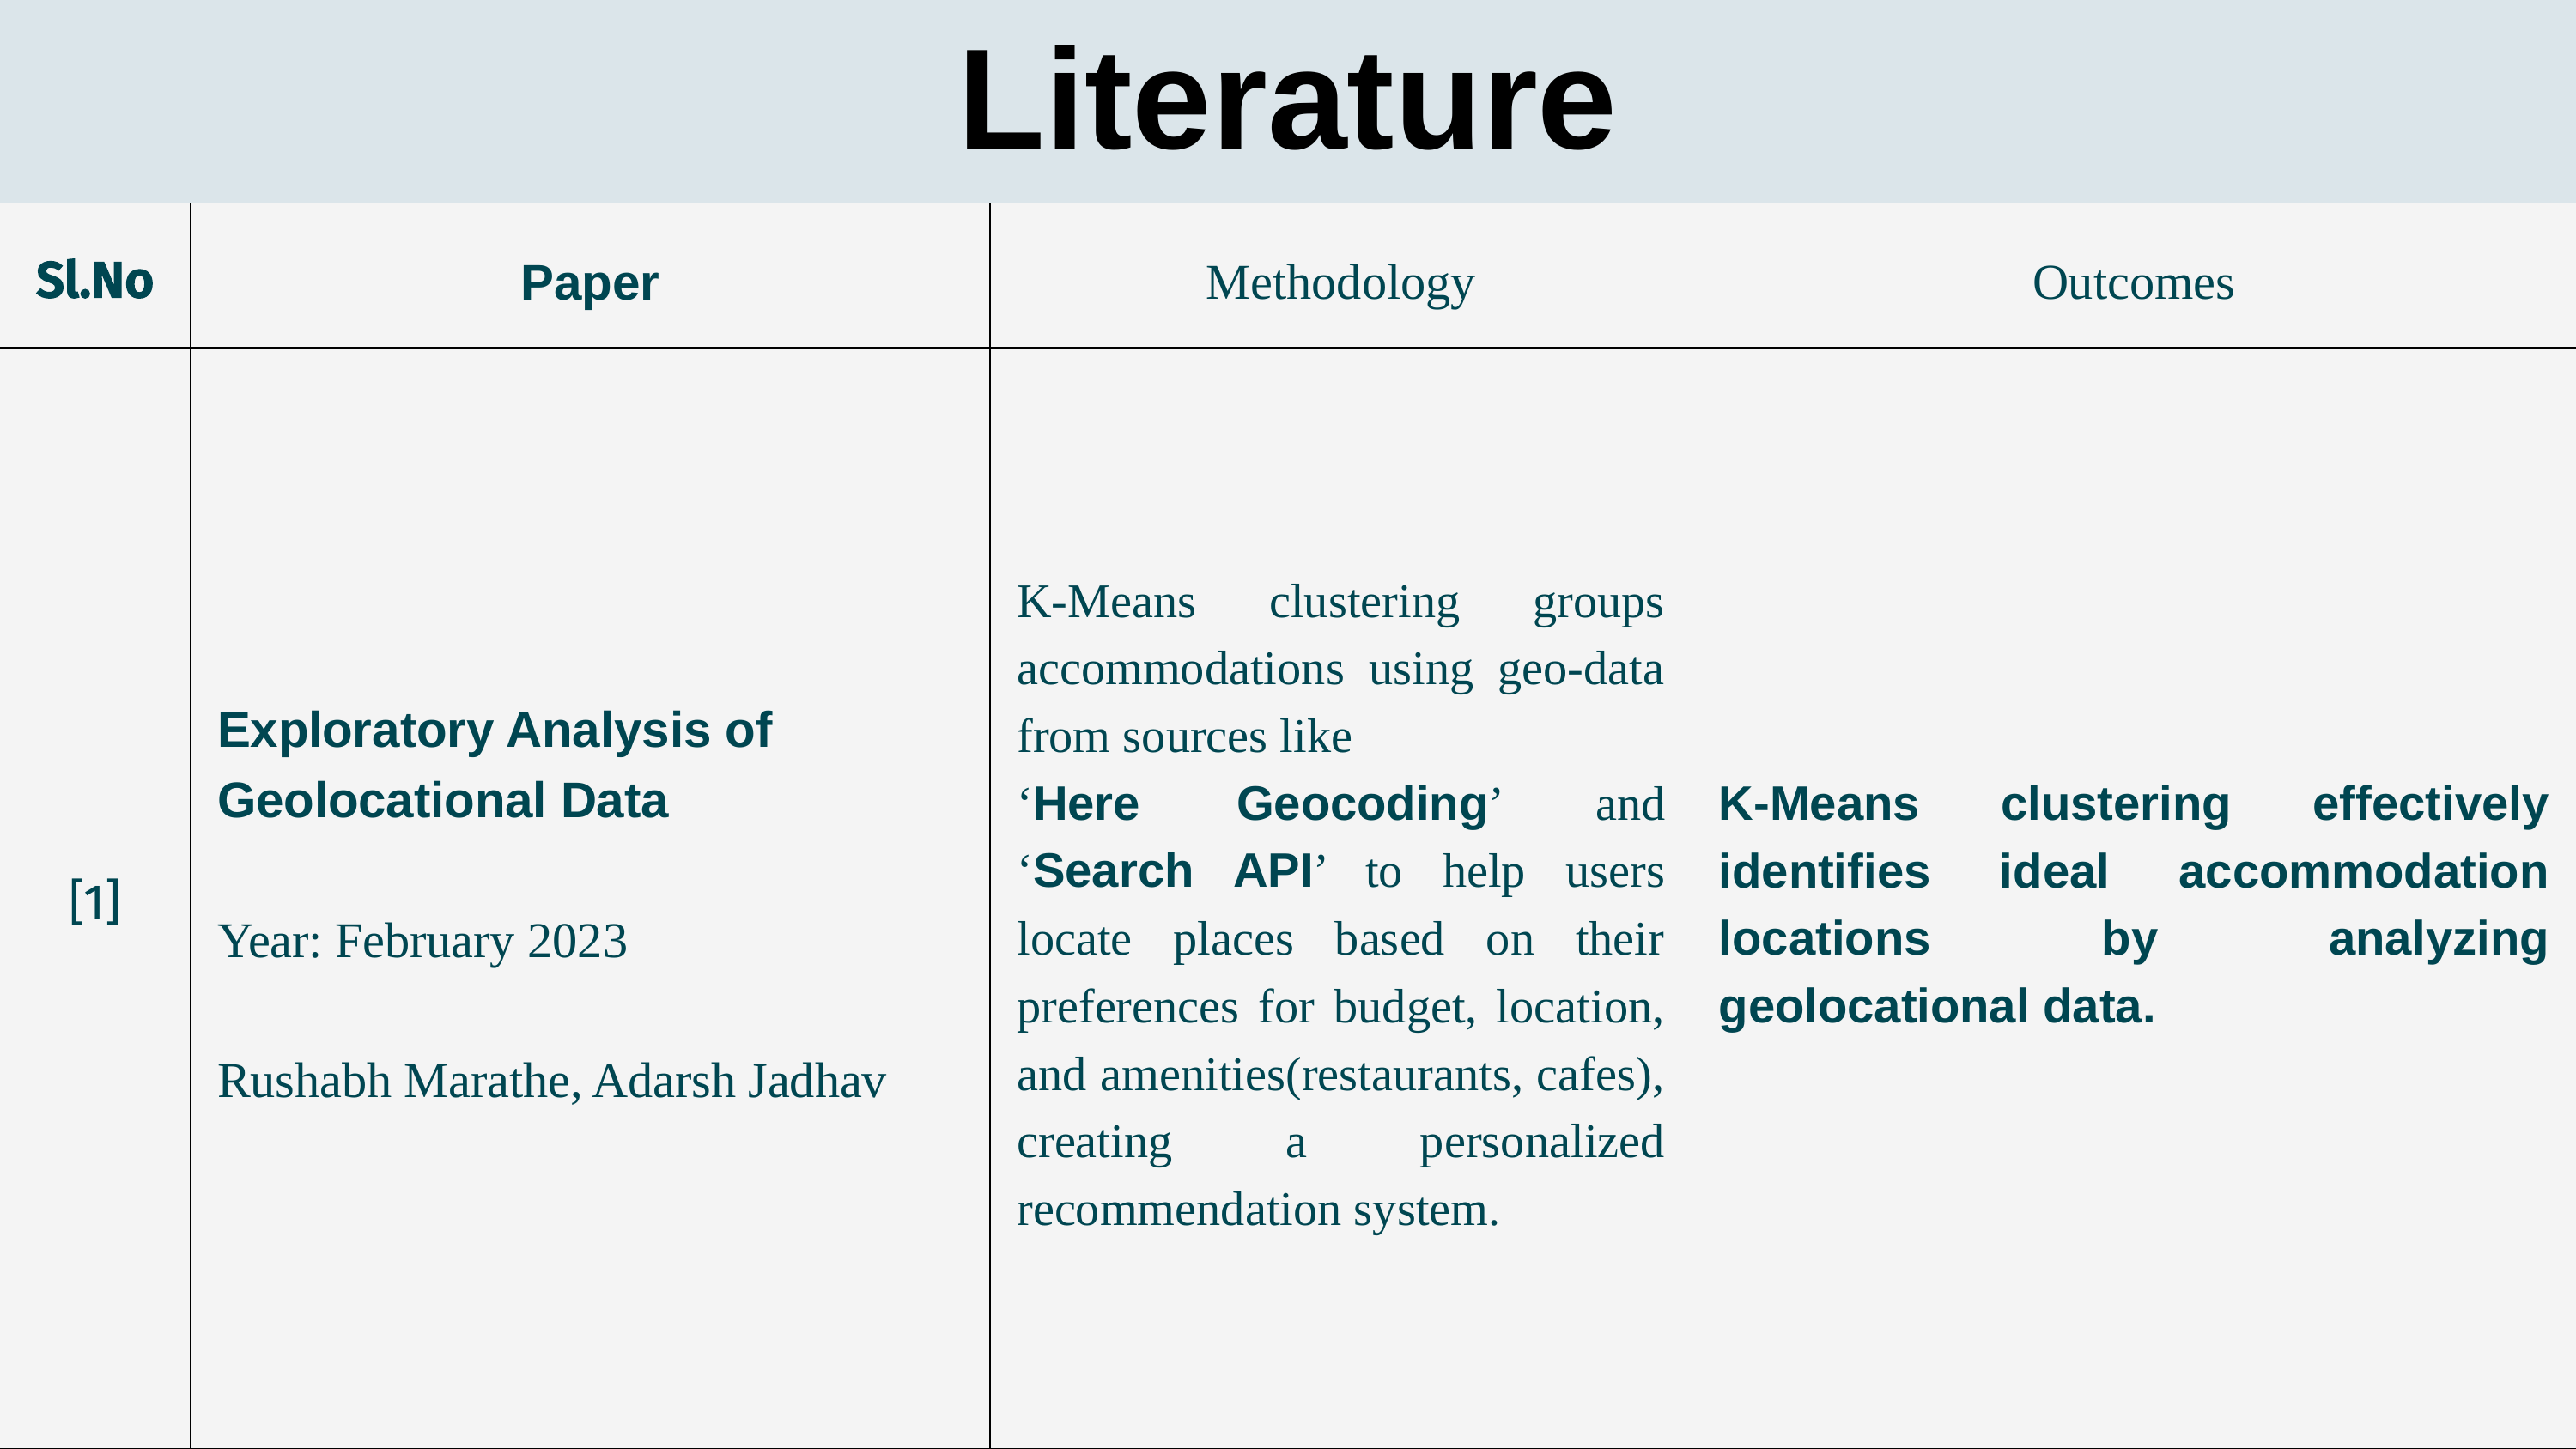

Literature Survey
| Sl.No | Paper | Methodology | Outcomes |
| --- | --- | --- | --- |
| [1] | Exploratory Analysis of Geolocational Data Year: February 2023 Rushabh Marathe, Adarsh Jadhav | K-Means clustering groups accommodations using geo-data from sources like ‘Here Geocoding’ and ‘Search API’ to help users locate places based on their preferences for budget, location, and amenities(restaurants, cafes), creating a personalized recommendation system. | K-Means clustering effectively identifies ideal accommodation locations by analyzing geolocational data. |